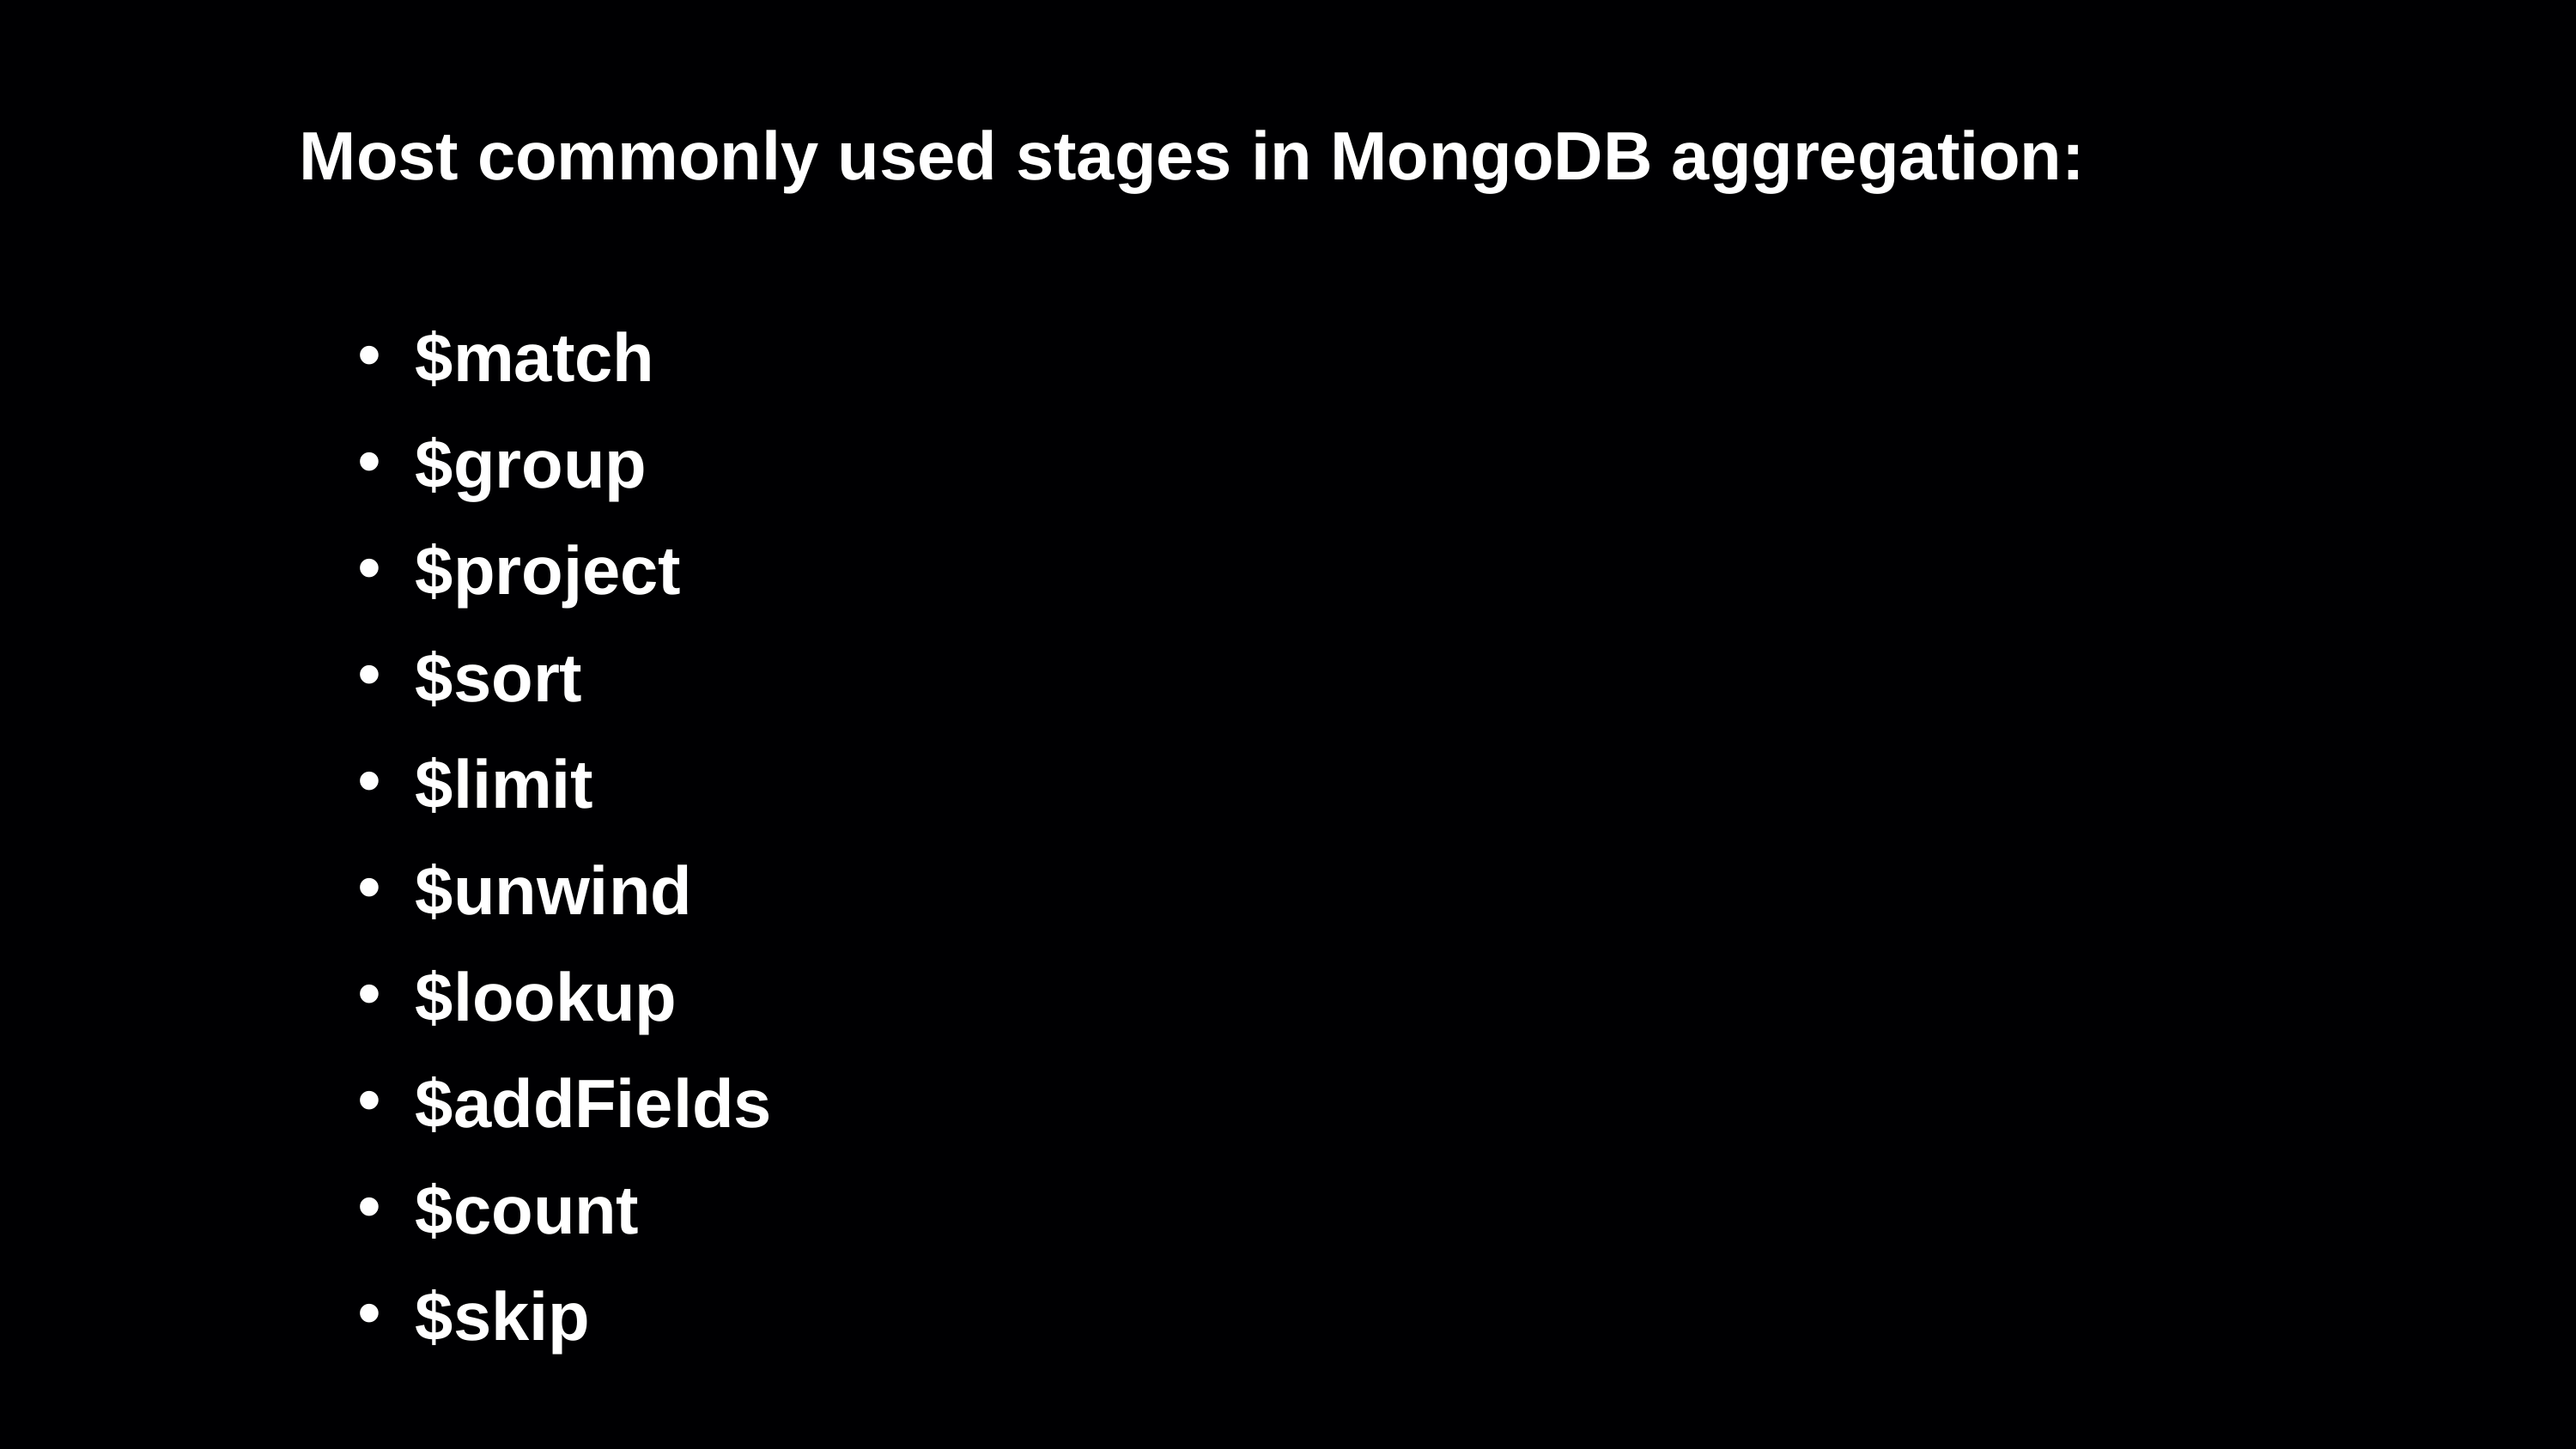

Most commonly used stages in MongoDB aggregation:

$match
$group
$project
$sort
$limit
$unwind
$lookup
$addFields
$count
$skip